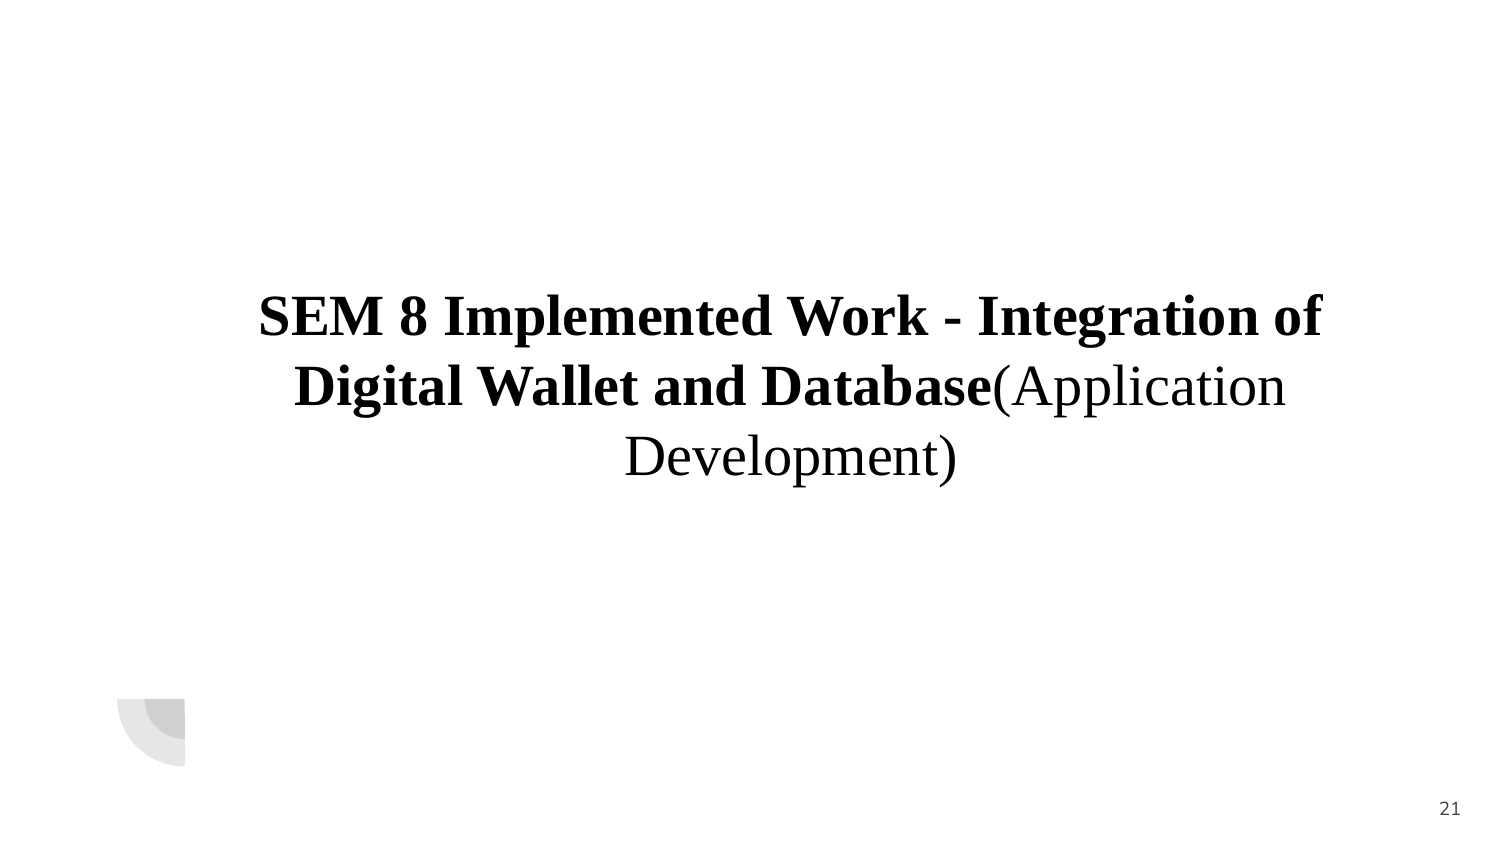

SEM 8 Implemented Work - Integration of Digital Wallet and Database(Application Development)
21